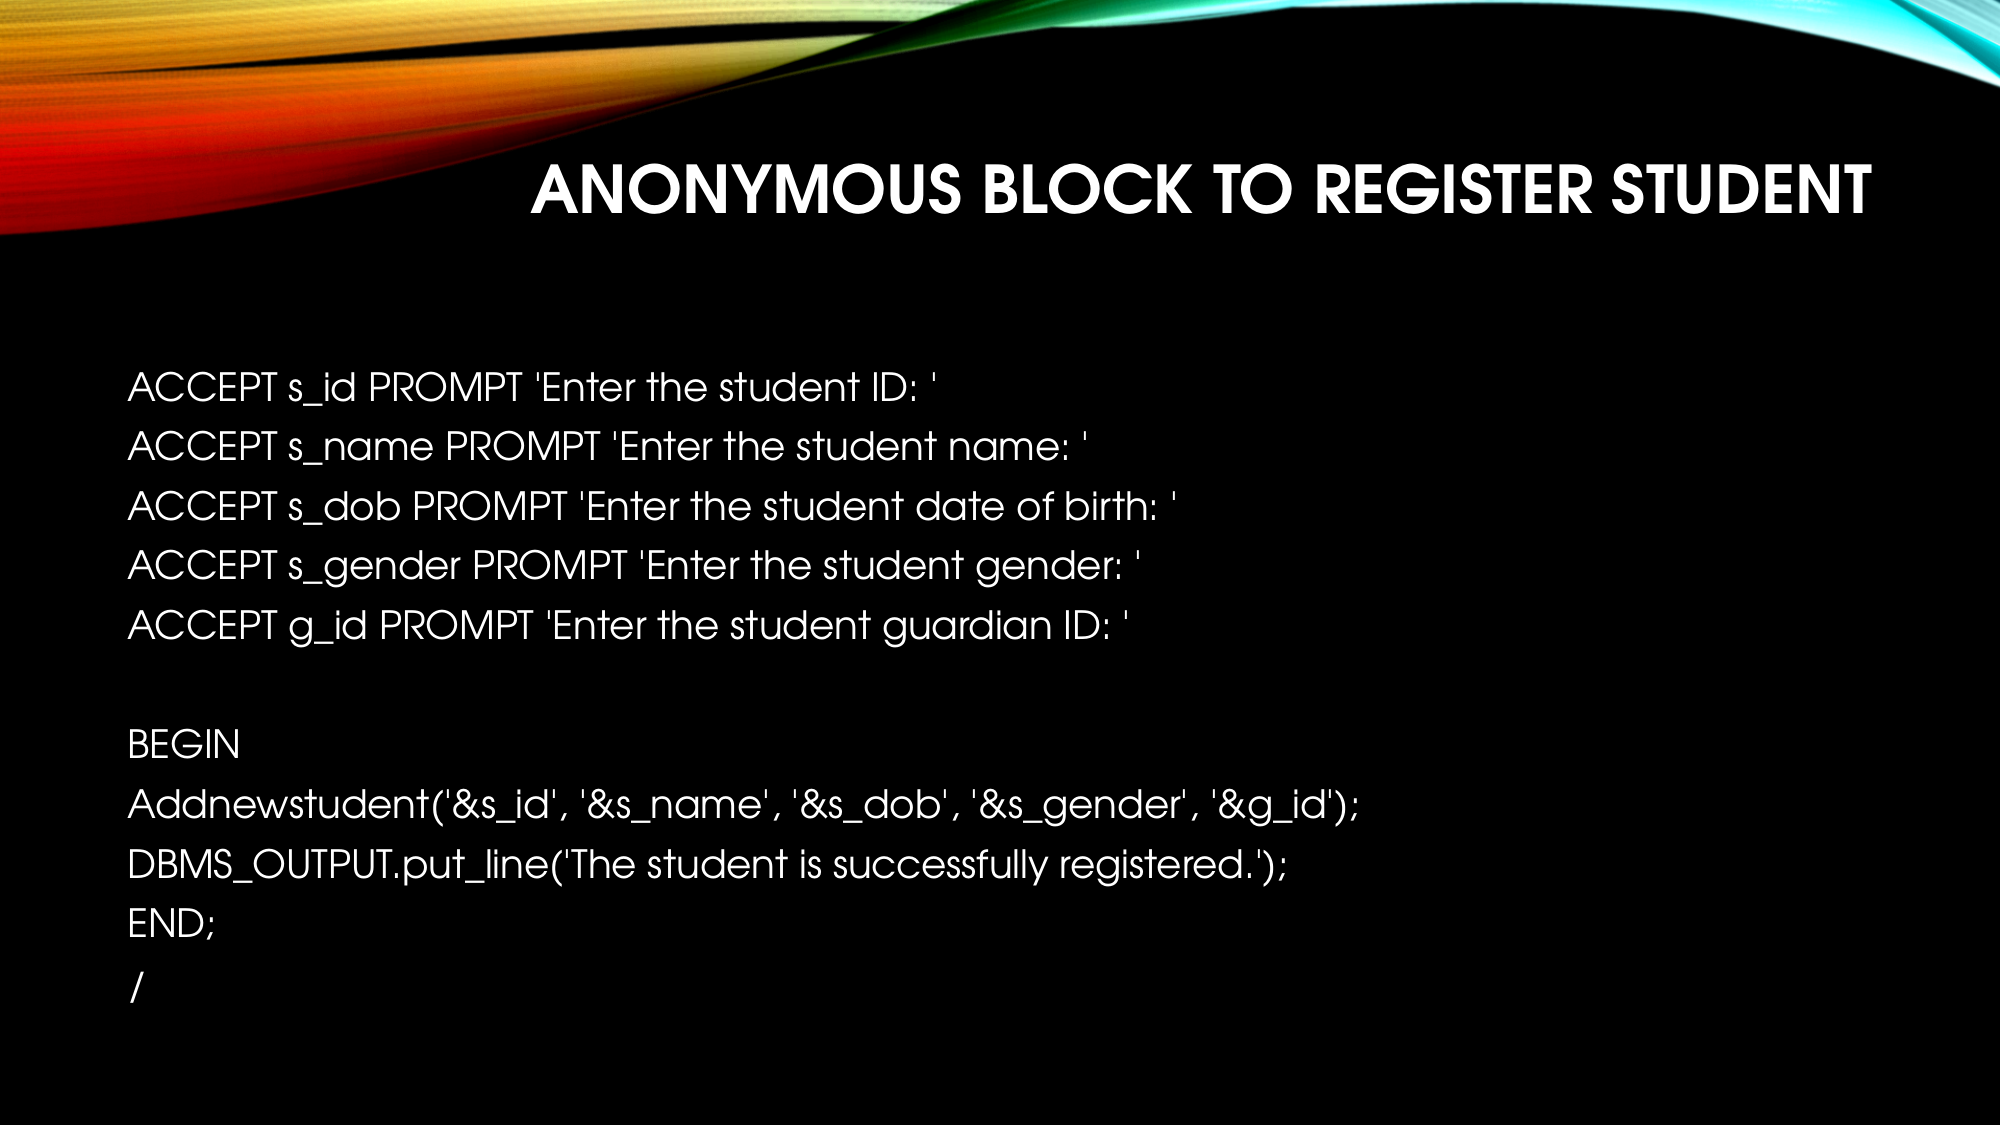

# ANONYMOUS BLOCK TO REGISTER STUDENT
ACCEPT s_id PROMPT 'Enter the student ID: '
ACCEPT s_name PROMPT 'Enter the student name: '
ACCEPT s_dob PROMPT 'Enter the student date of birth: '
ACCEPT s_gender PROMPT 'Enter the student gender: '
ACCEPT g_id PROMPT 'Enter the student guardian ID: '

BEGIN
Addnewstudent('&s_id', '&s_name', '&s_dob', '&s_gender', '&g_id');
DBMS_OUTPUT.put_line('The student is successfully registered.');
END;
/